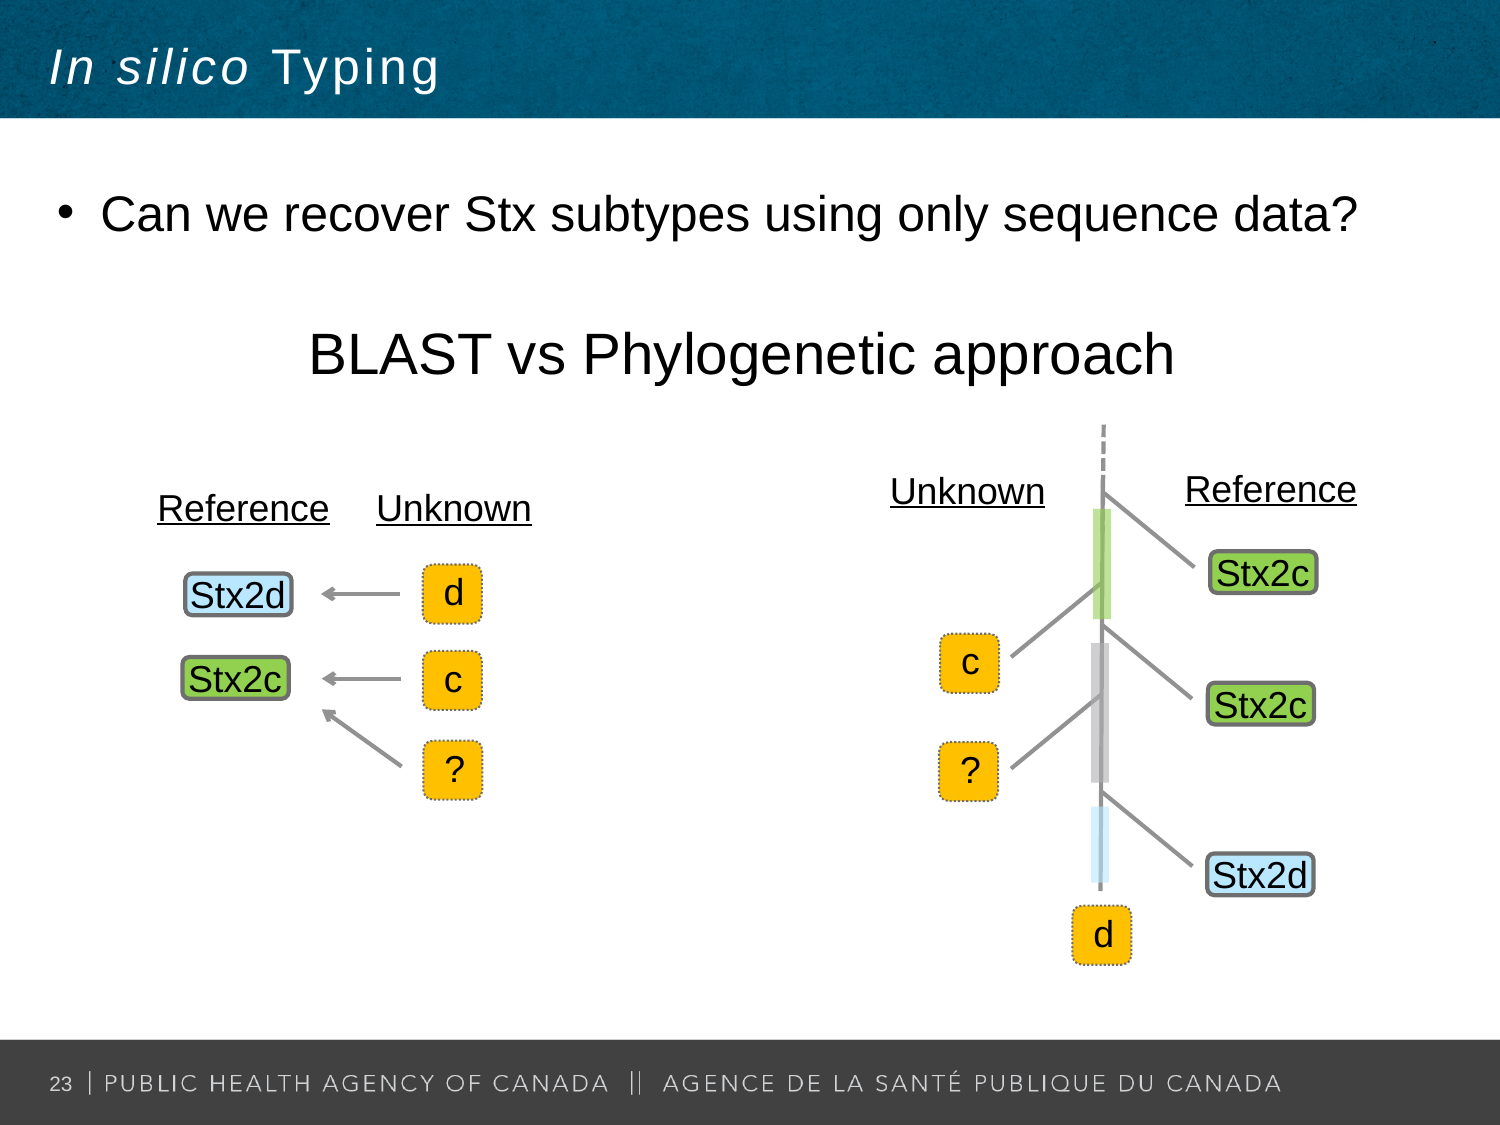

In silico Typing
Can we recover Stx subtypes using only sequence data?

BLAST vs Phylogenetic approach

Reference
Unknown

Stx2c

c

Stx2c

?

Stx2d

d

Reference
Unknown
d

Stx2d

Stx2c

c

?

23